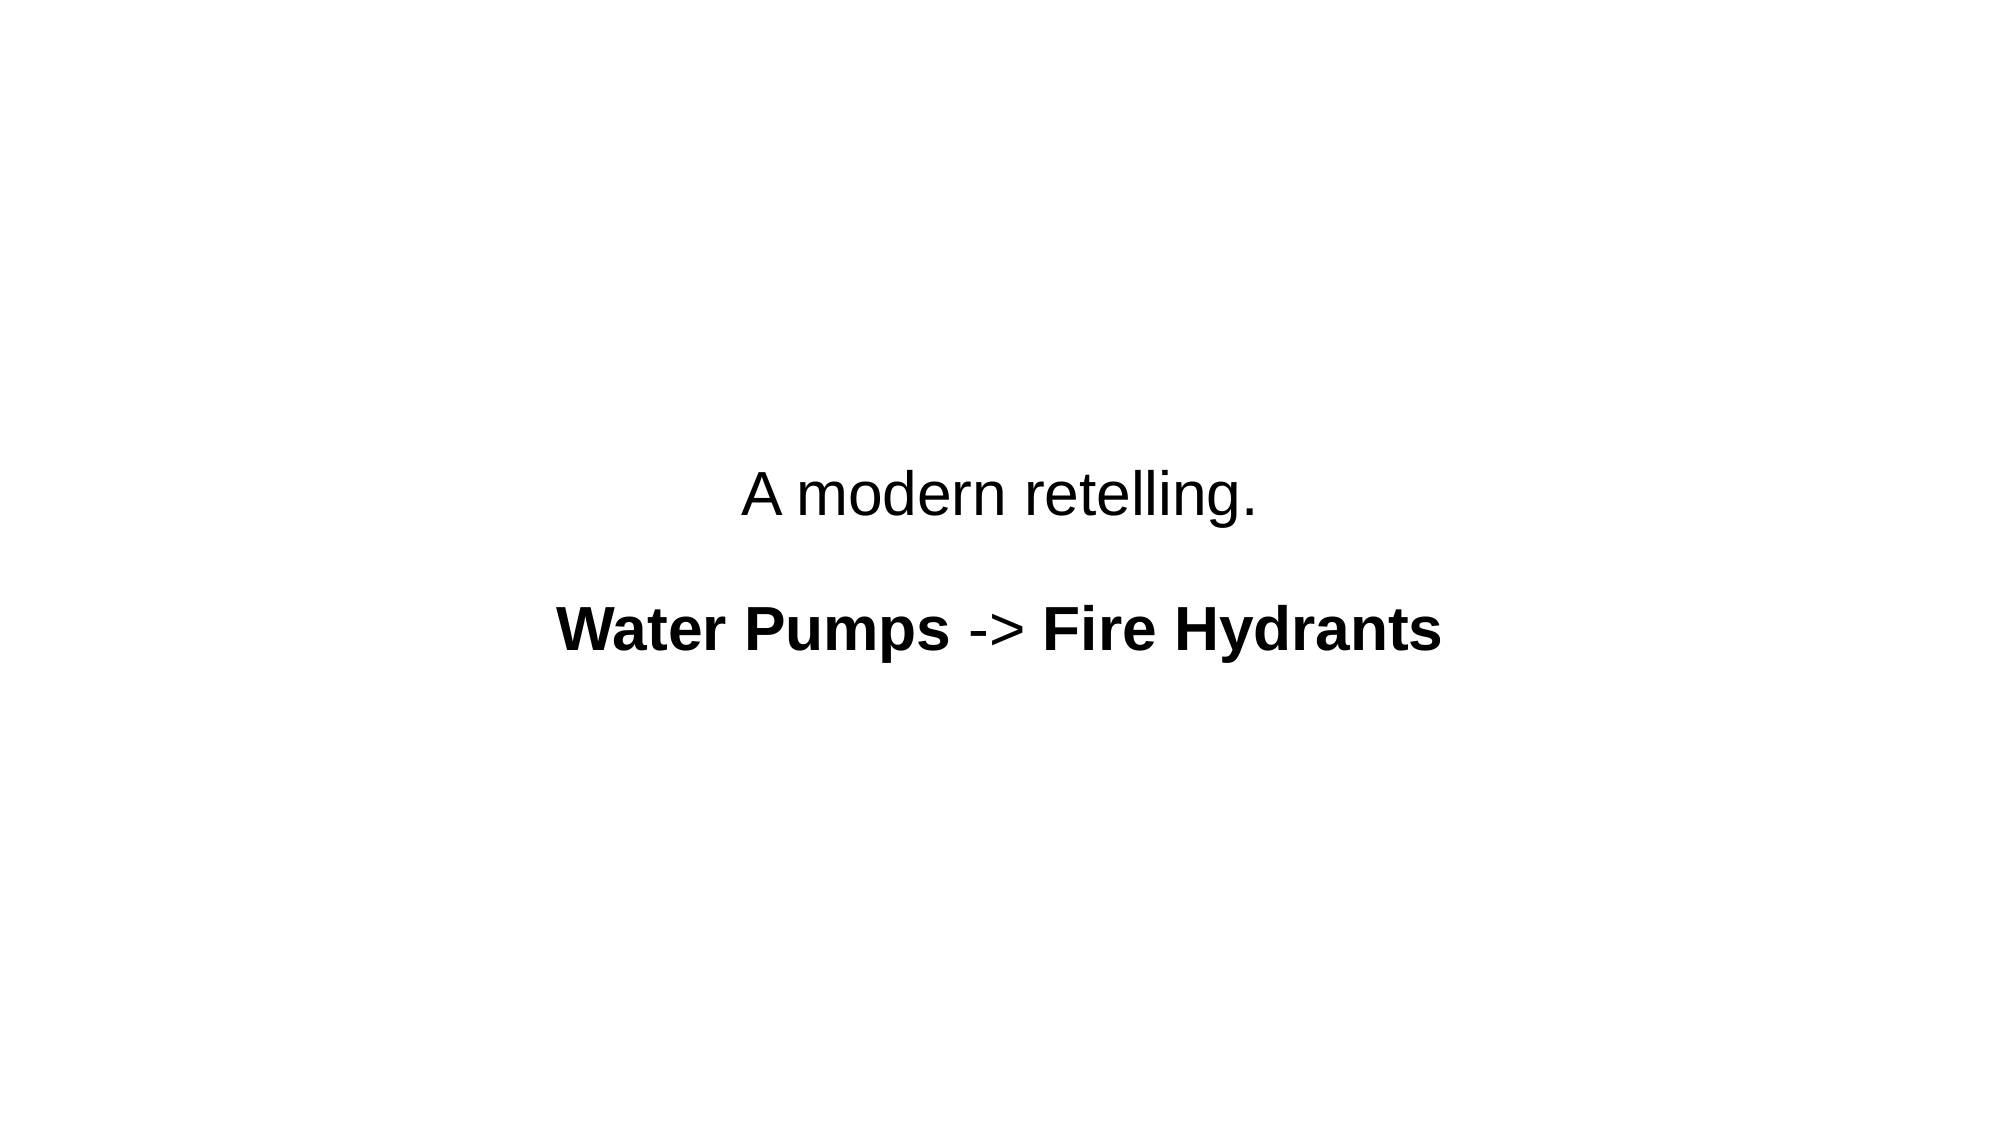

# A modern retelling. Water Pumps -> Fire Hydrants